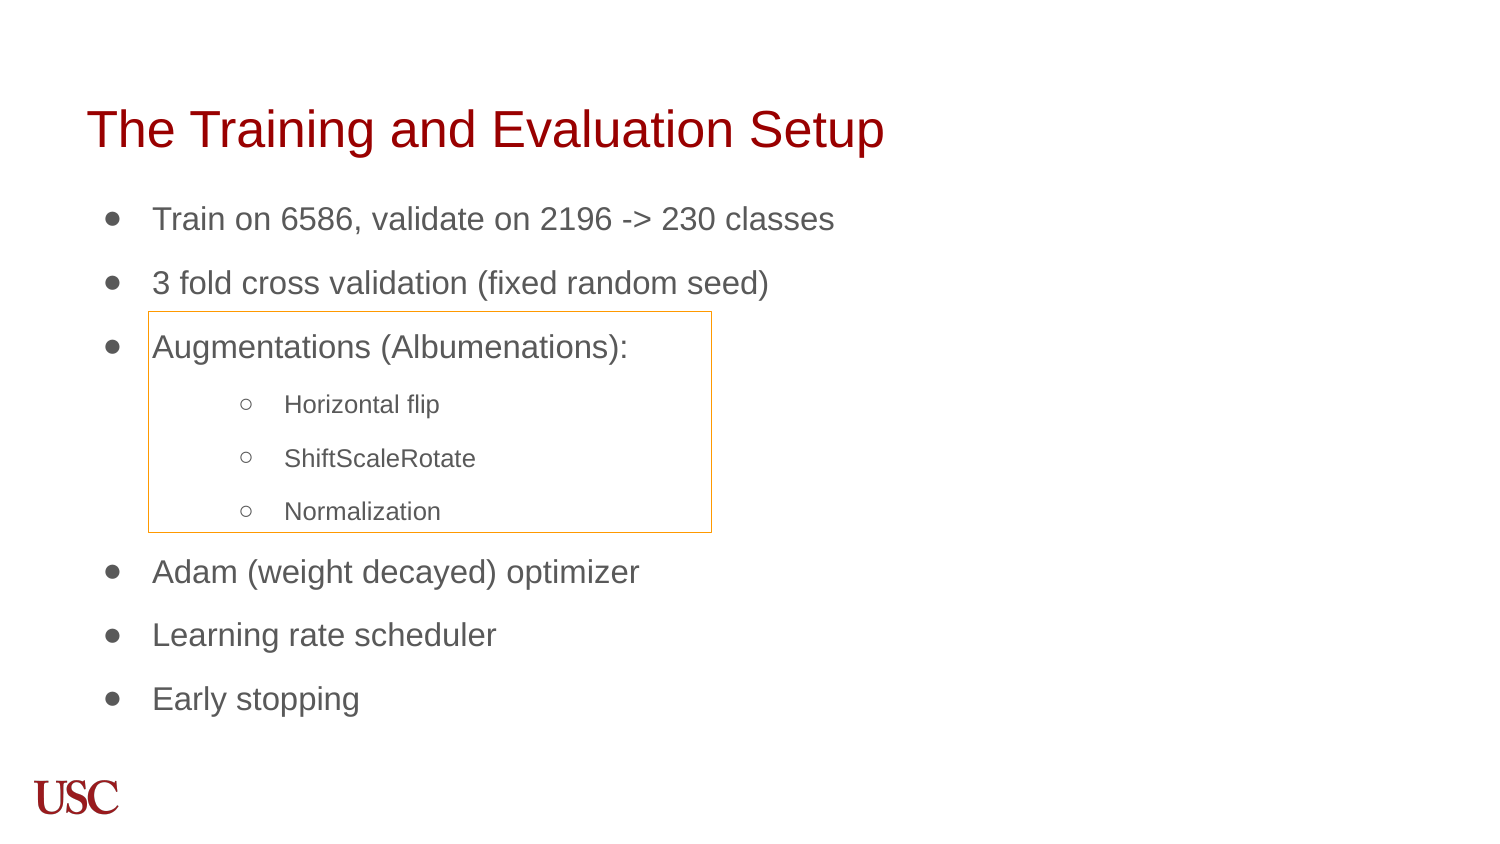

# The Training and Evaluation Setup
Train on 6586, validate on 2196 -> 230 classes
3 fold cross validation (fixed random seed)
Augmentations (Albumenations):
Horizontal flip
ShiftScaleRotate
Normalization
Adam (weight decayed) optimizer
Learning rate scheduler
Early stopping